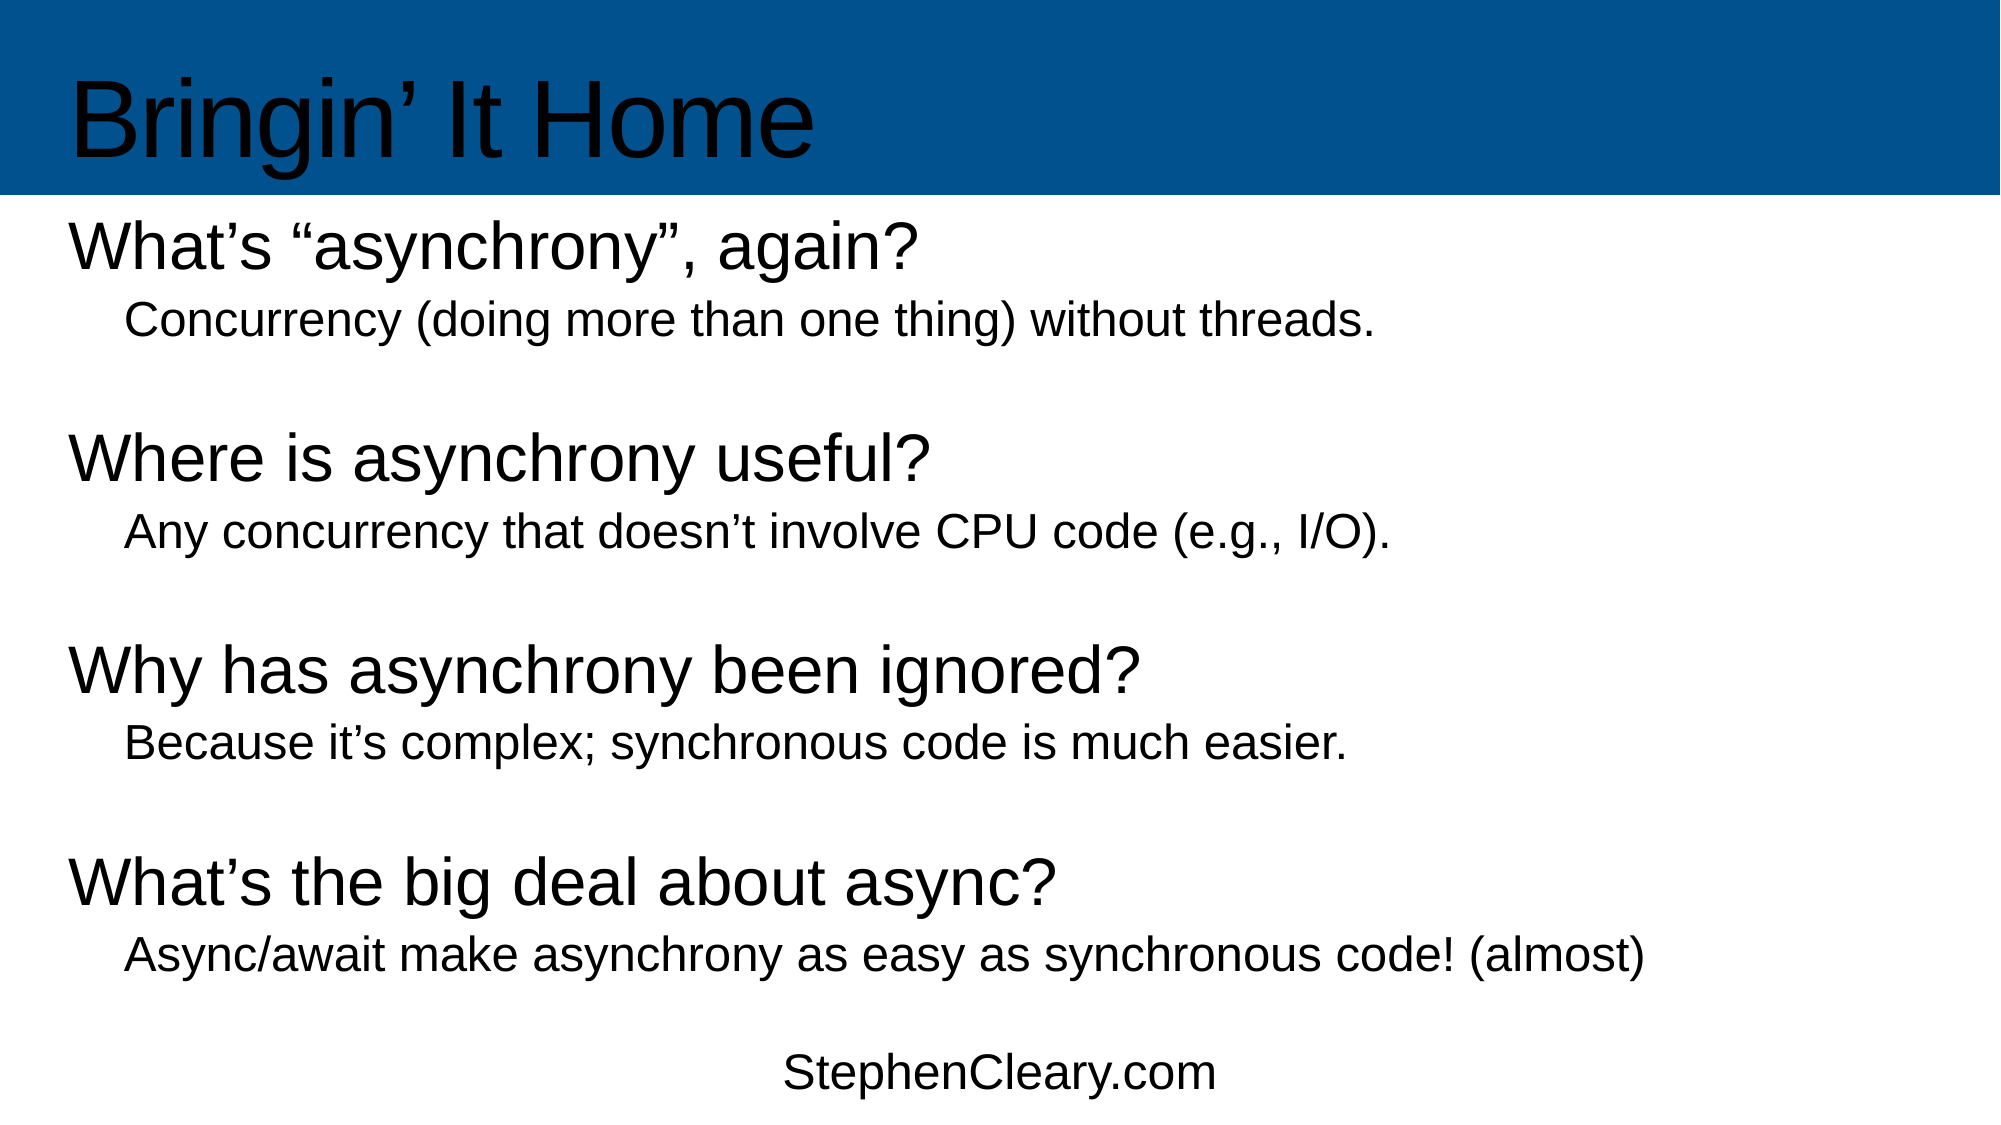

# Bringin’ It Home
What’s “asynchrony”, again?
Concurrency (doing more than one thing) without threads.

Where is asynchrony useful?
Any concurrency that doesn’t involve CPU code (e.g., I/O).

Why has asynchrony been ignored?
Because it’s complex; synchronous code is much easier.

What’s the big deal about async?
Async/await make asynchrony as easy as synchronous code! (almost)